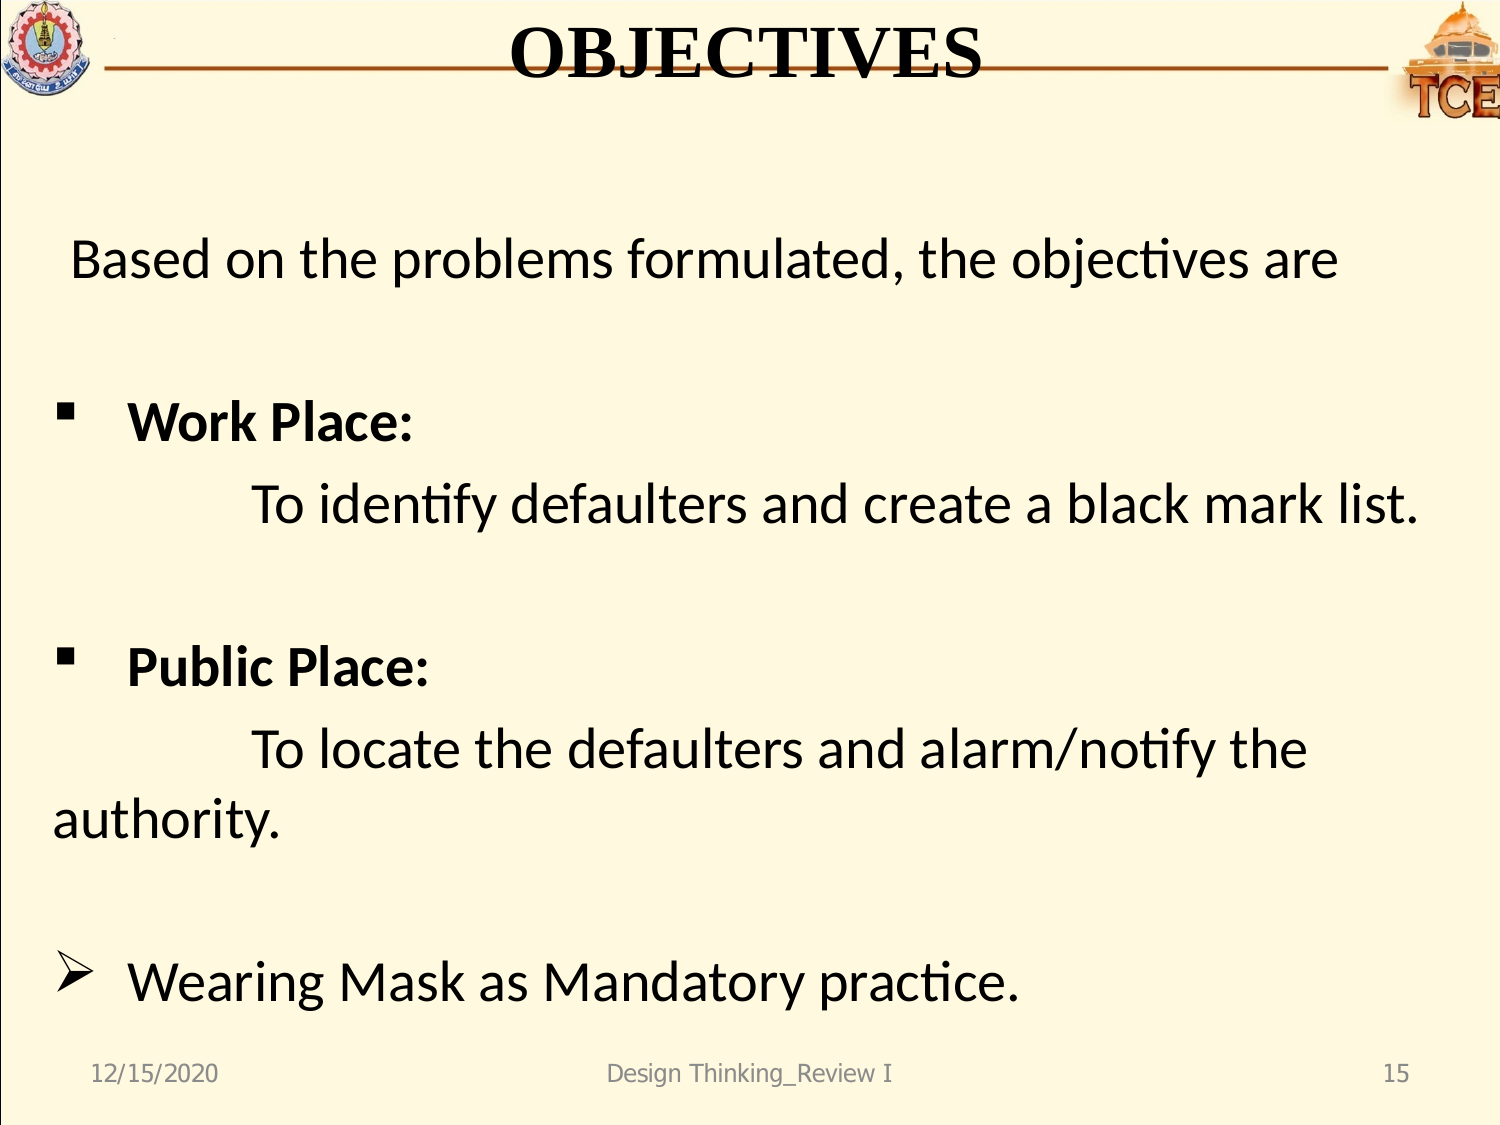

OBJECTIVES
Based on the problems formulated, the objectives are

Work Place:
               To identify defaulters and create a black mark list.

Public Place:
               To locate the defaulters and alarm/notify the authority.

Wearing Mask as Mandatory practice.

12/15/2020
Design Thinking_Review I
15